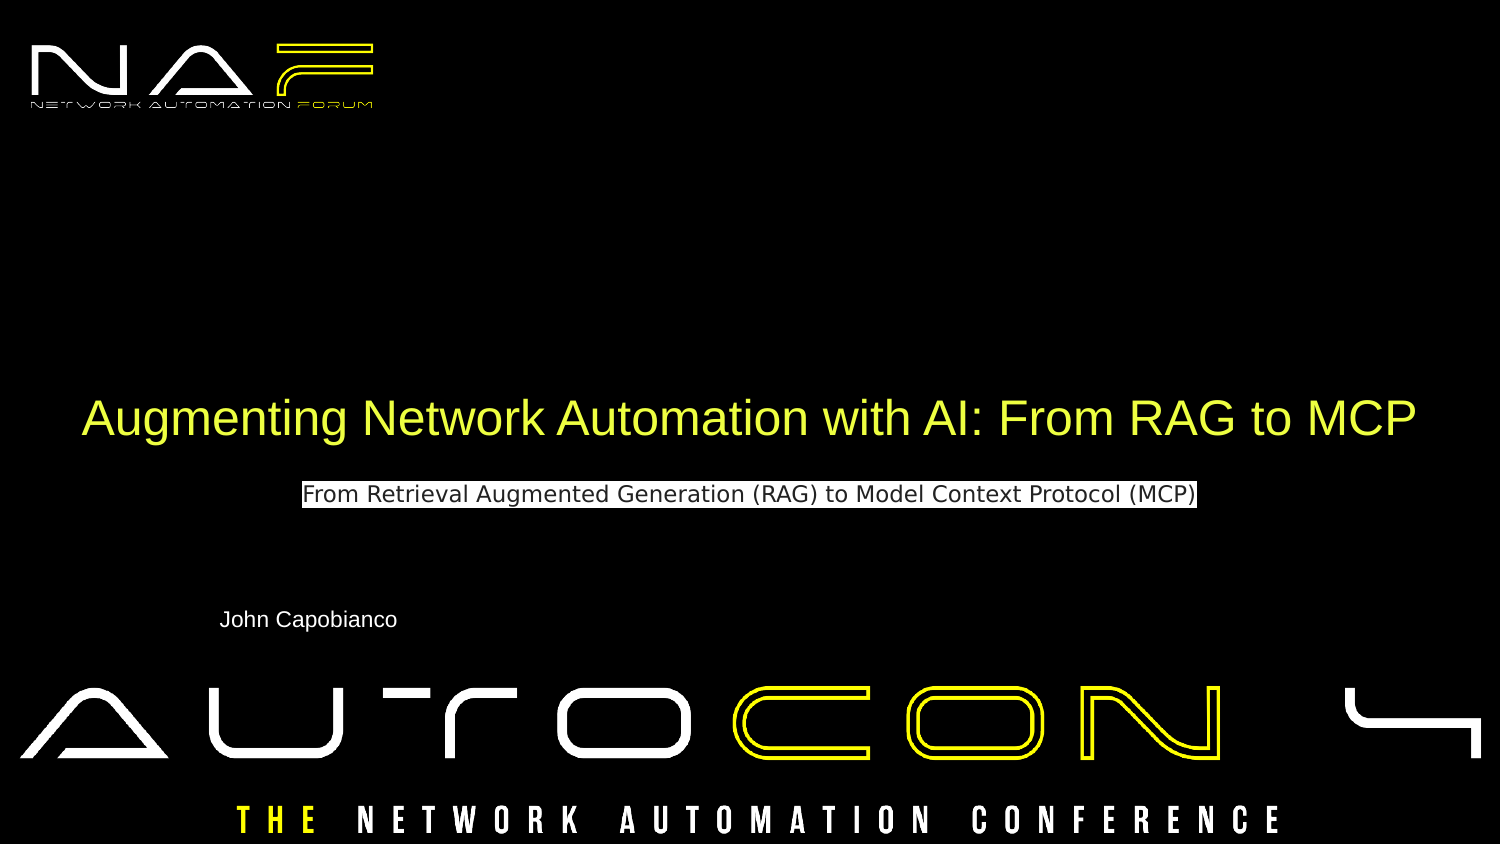

# Augmenting Network Automation with AI: From RAG to MCP
From Retrieval Augmented Generation (RAG) to Model Context Protocol (MCP)
John Capobianco